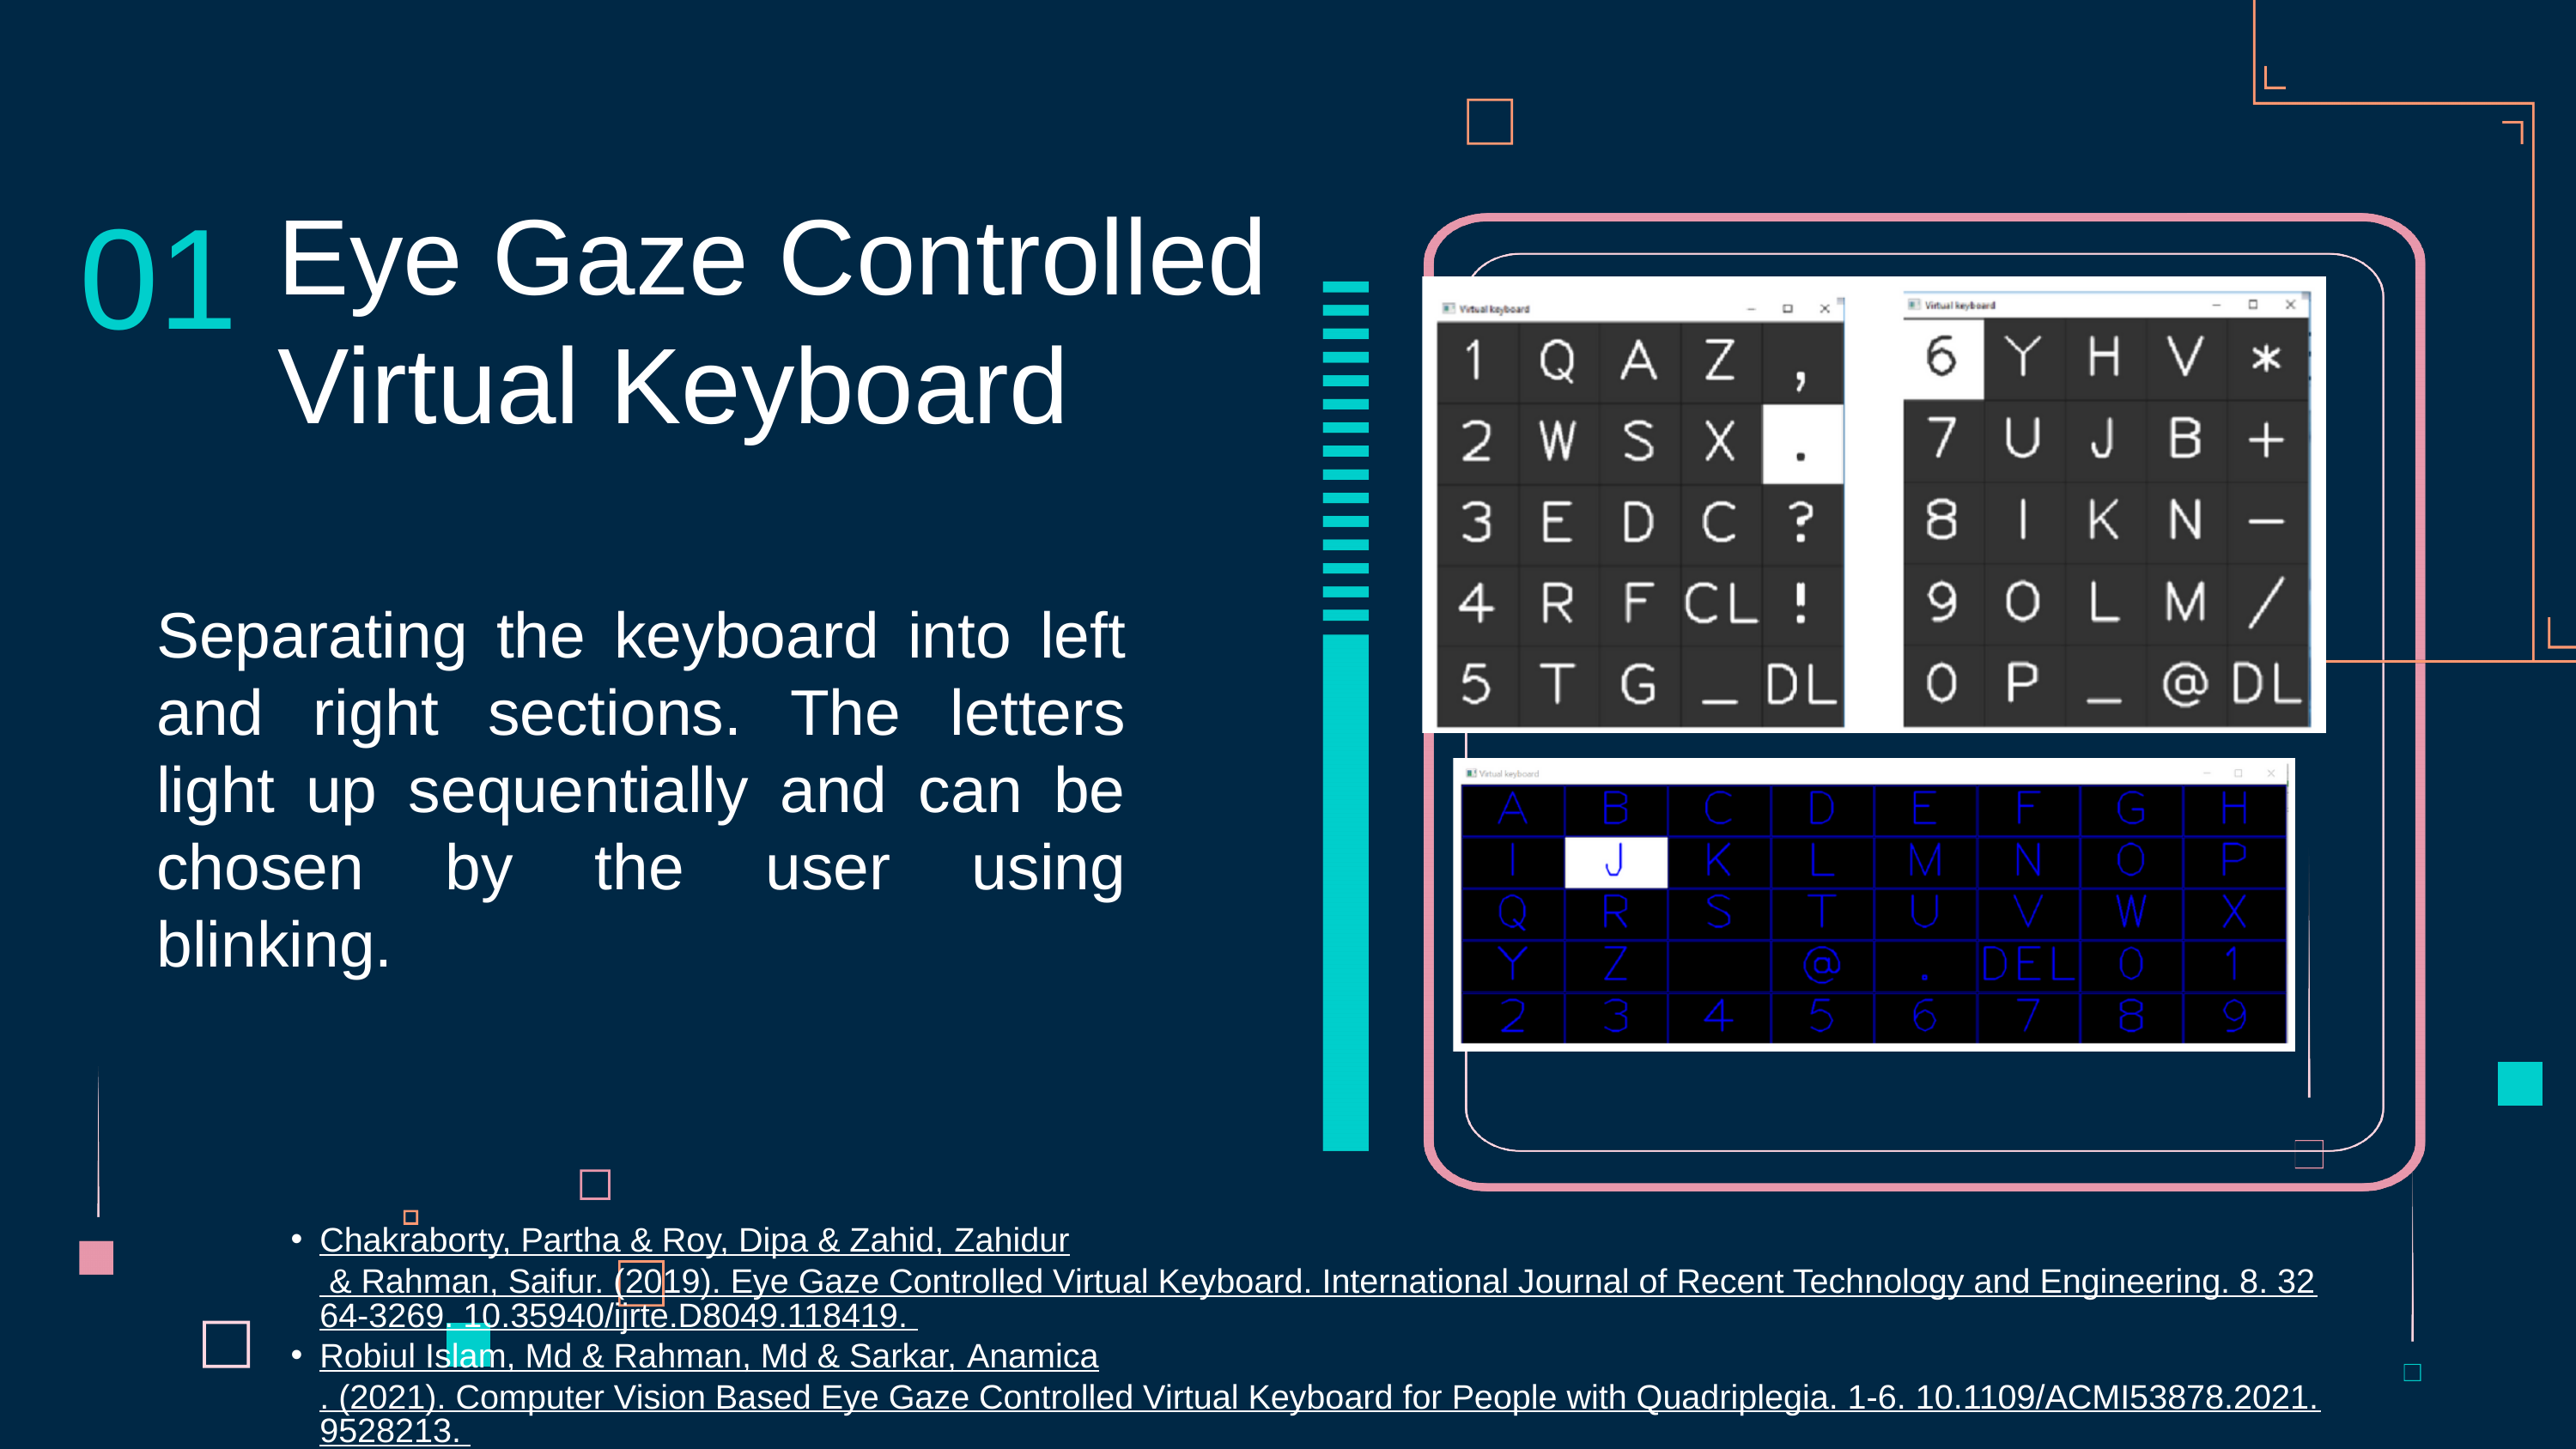

01
Eye Gaze Controlled Virtual Keyboard

Separating the keyboard into left and right sections. The letters light up sequentially and can be chosen by the user using blinking.

Chakraborty, Partha & Roy, Dipa & Zahid, Zahidur & Rahman, Saifur. (2019). Eye Gaze Controlled Virtual Keyboard. International Journal of Recent Technology and Engineering. 8. 3264-3269. 10.35940/ijrte.D8049.118419.
Robiul Islam, Md & Rahman, Md & Sarkar, Anamica. (2021). Computer Vision Based Eye Gaze Controlled Virtual Keyboard for People with Quadriplegia. 1-6. 10.1109/ACMI53878.2021.9528213.